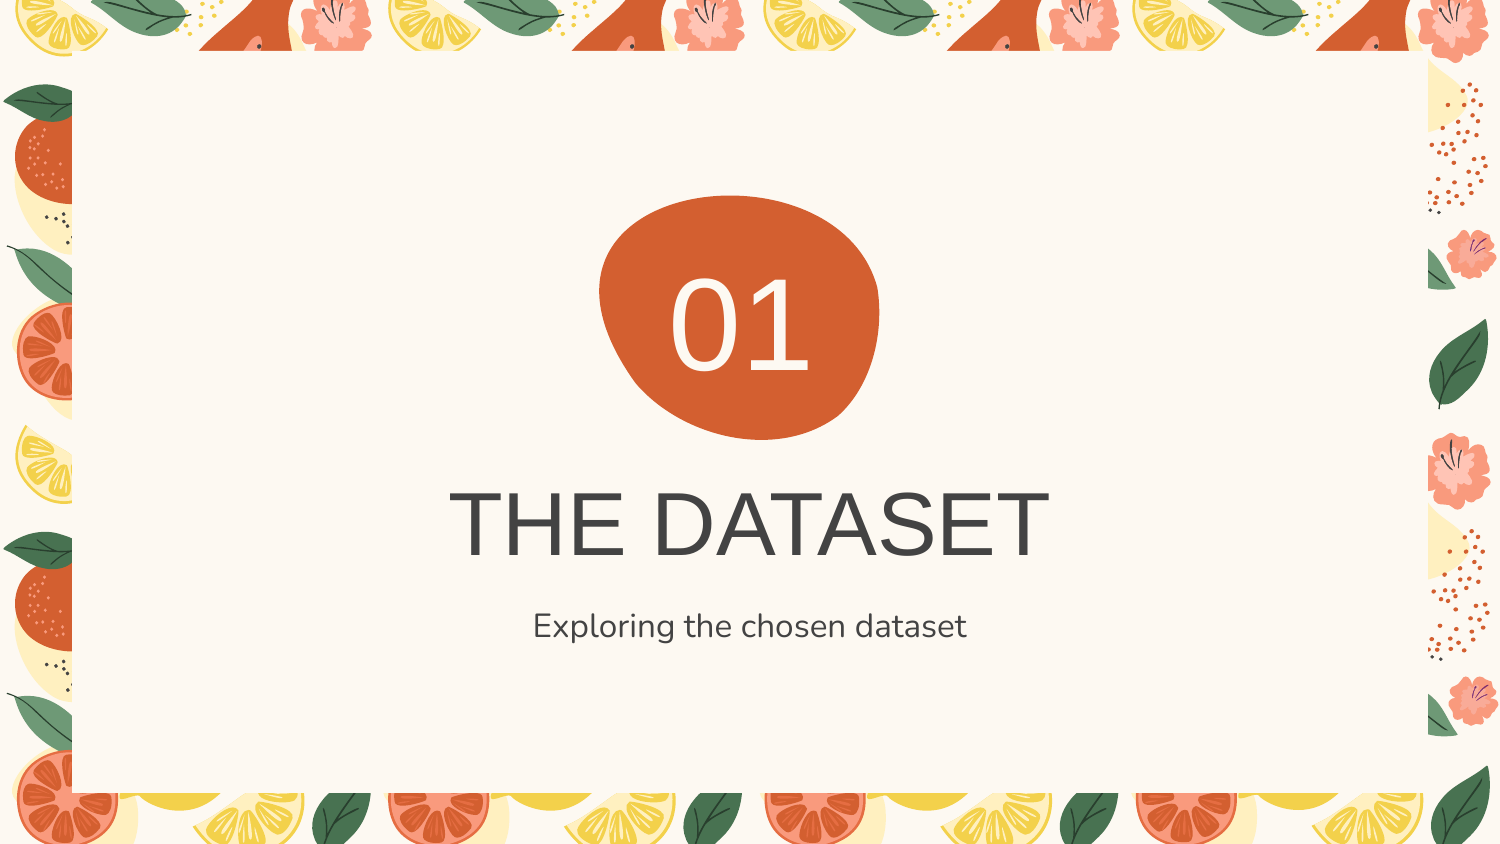

01
# THE DATASET
Exploring the chosen dataset